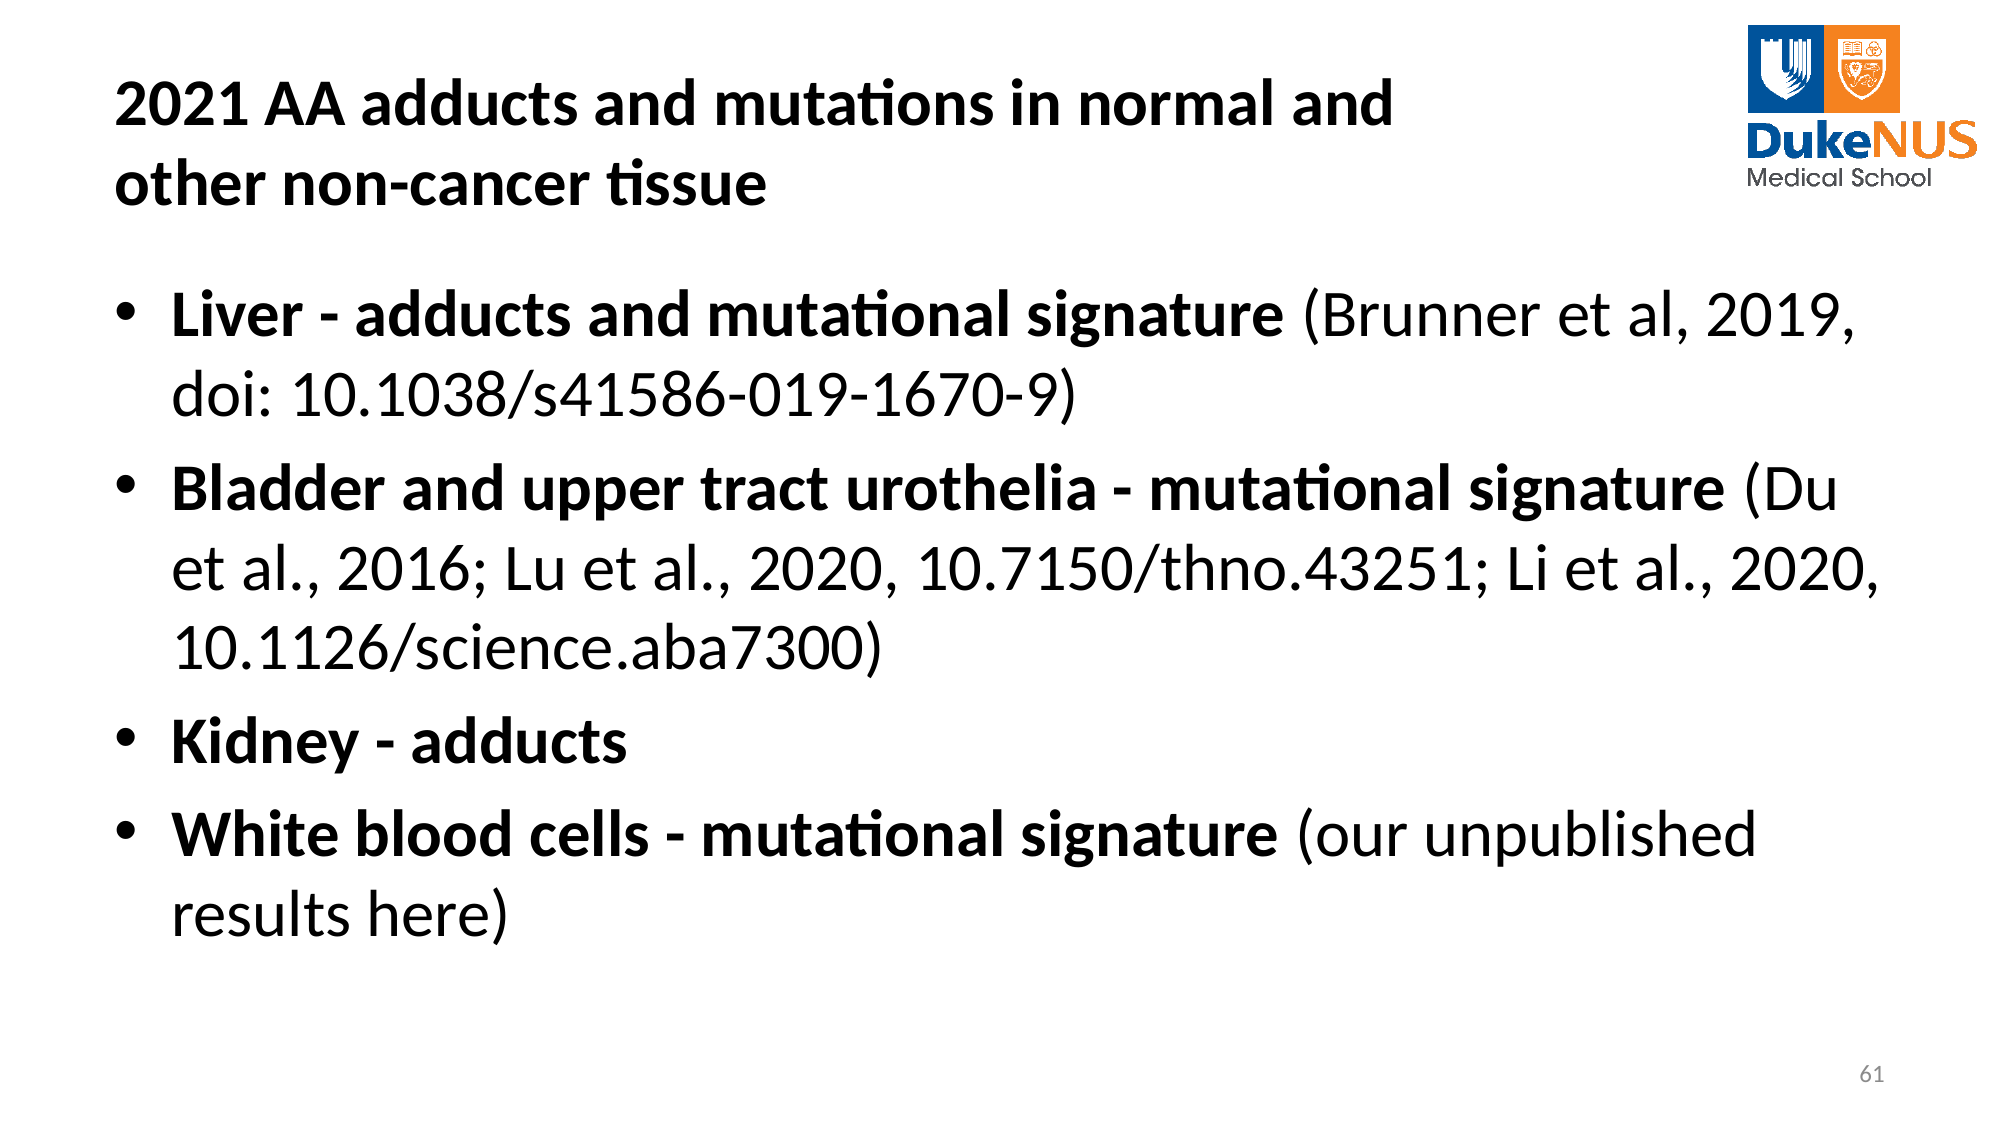

# 2021 AA adducts and mutations in normal and other non-cancer tissue
Liver - adducts and mutational signature (Brunner et al, 2019, doi: 10.1038/s41586-019-1670-9)
Bladder and upper tract urothelia - mutational signature (Du et al., 2016; Lu et al., 2020, 10.7150/thno.43251; Li et al., 2020, 10.1126/science.aba7300)
Kidney - adducts
White blood cells - mutational signature (our unpublished results here)
61